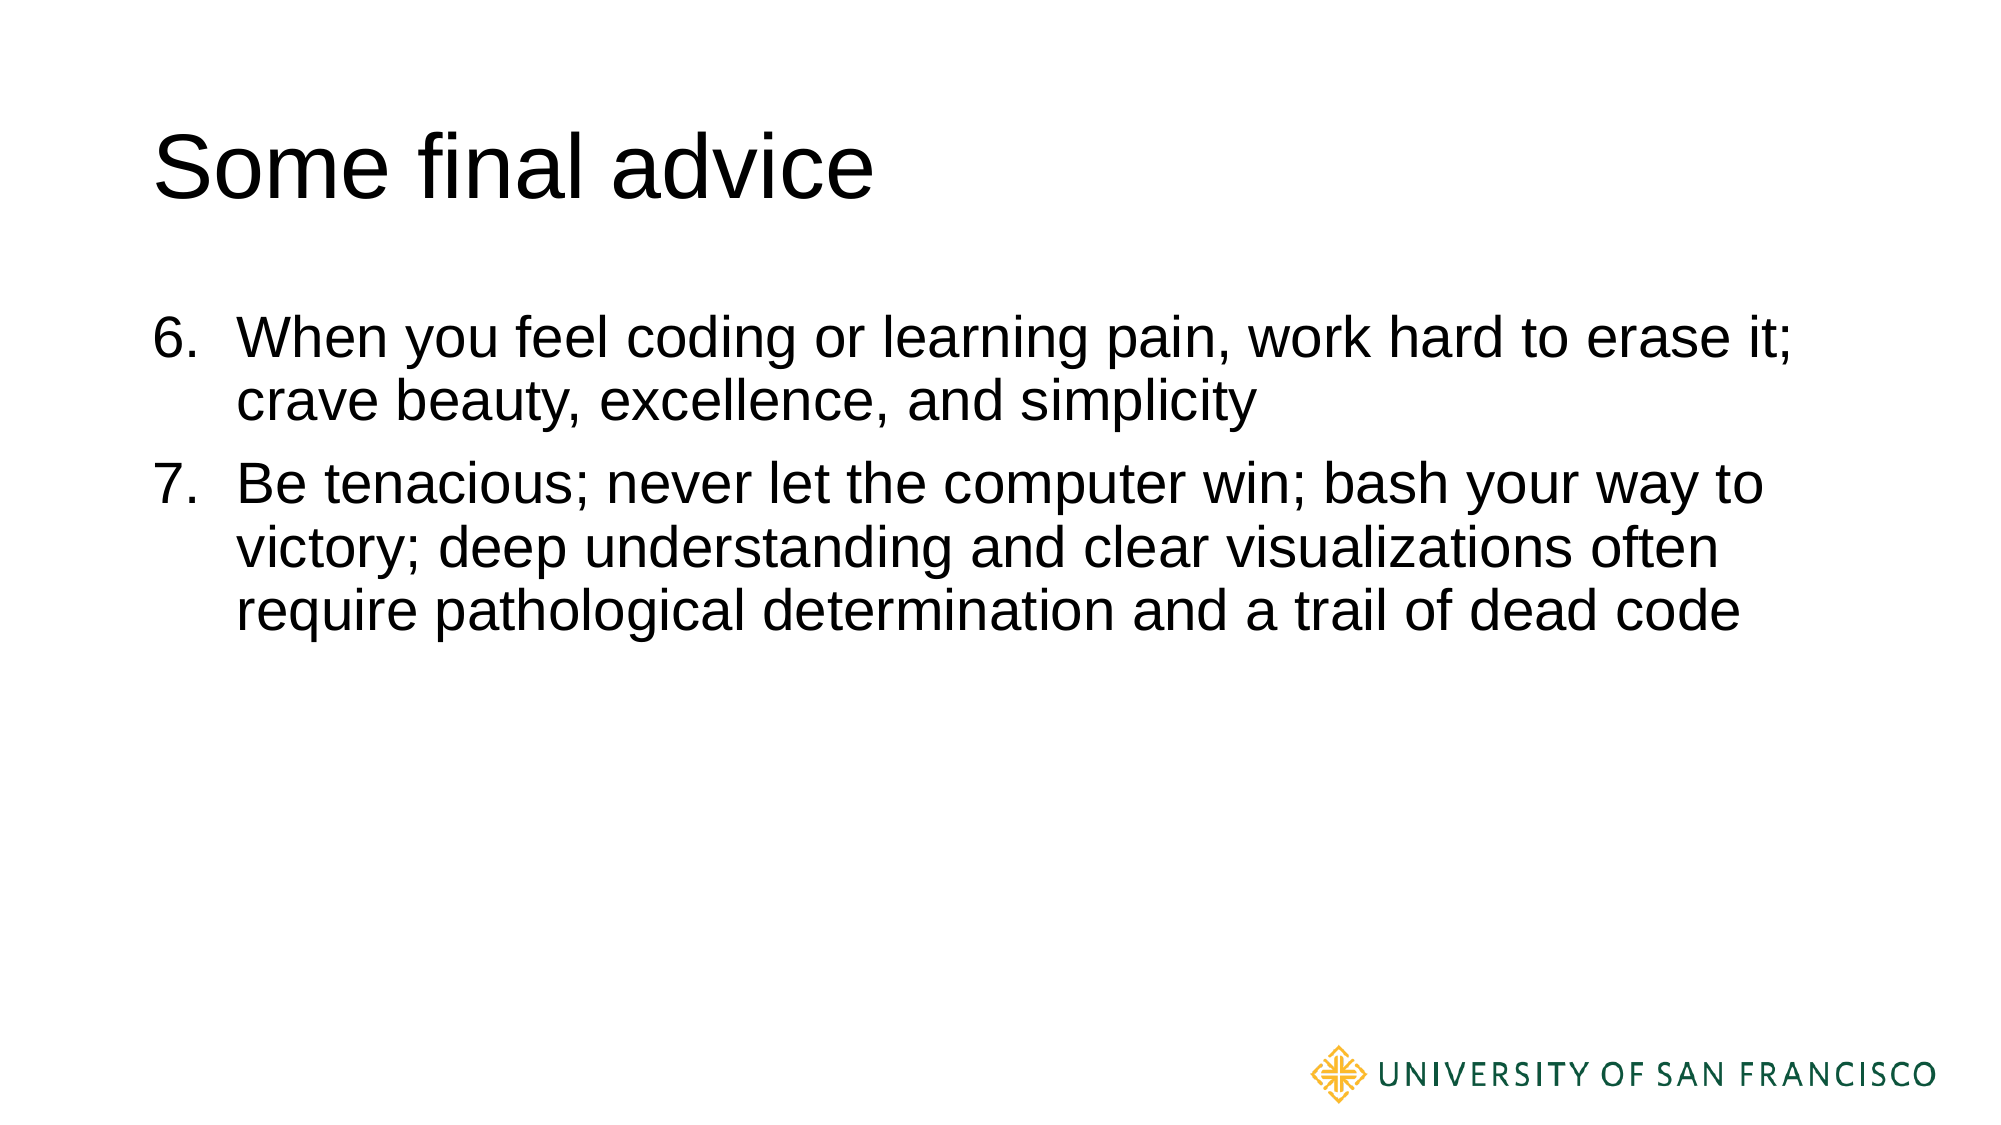

# Some final advice
When you feel coding or learning pain, work hard to erase it; crave beauty, excellence, and simplicity
Be tenacious; never let the computer win; bash your way to victory; deep understanding and clear visualizations often require pathological determination and a trail of dead code